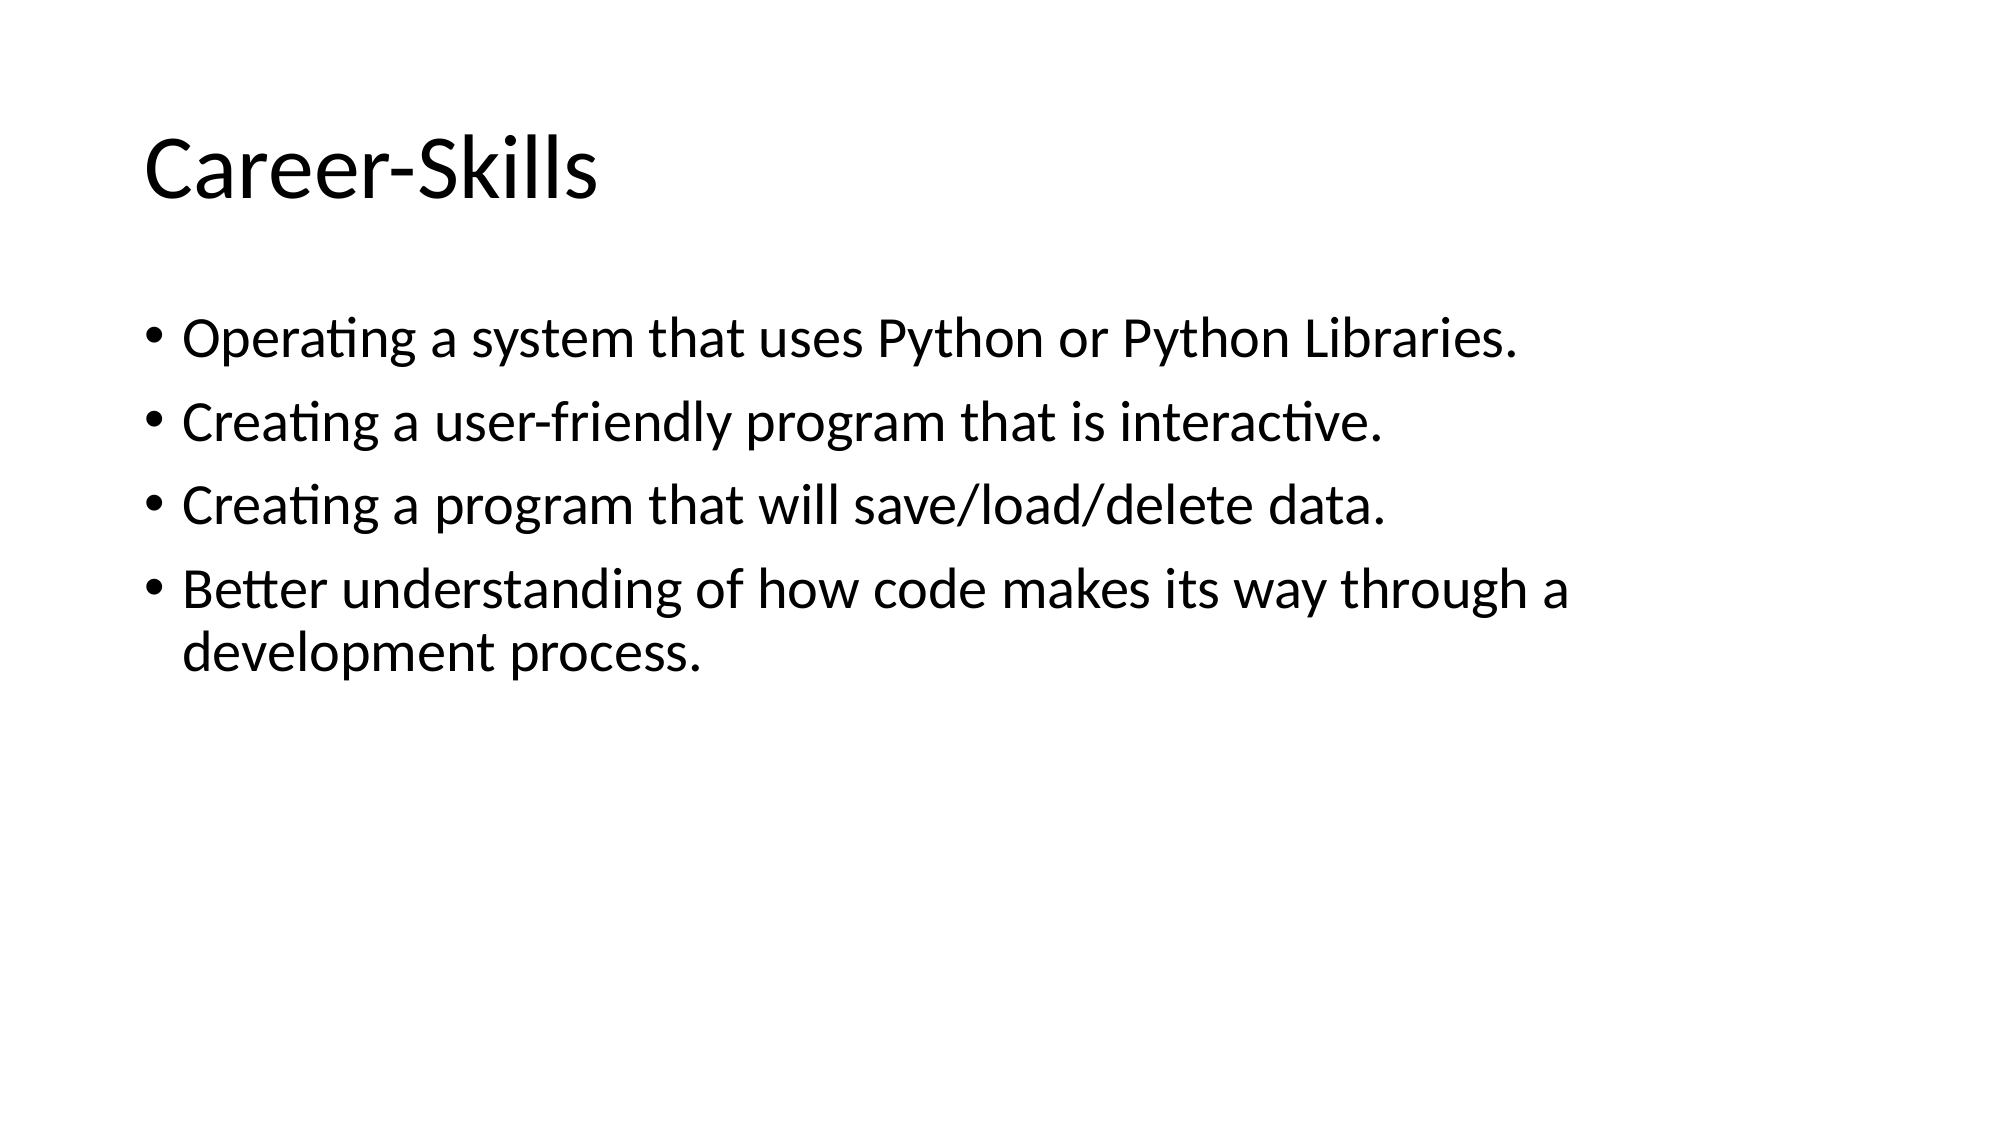

# Career-Skills
Operating a system that uses Python or Python Libraries.
Creating a user-friendly program that is interactive.
Creating a program that will save/load/delete data.
Better understanding of how code makes its way through a development process.